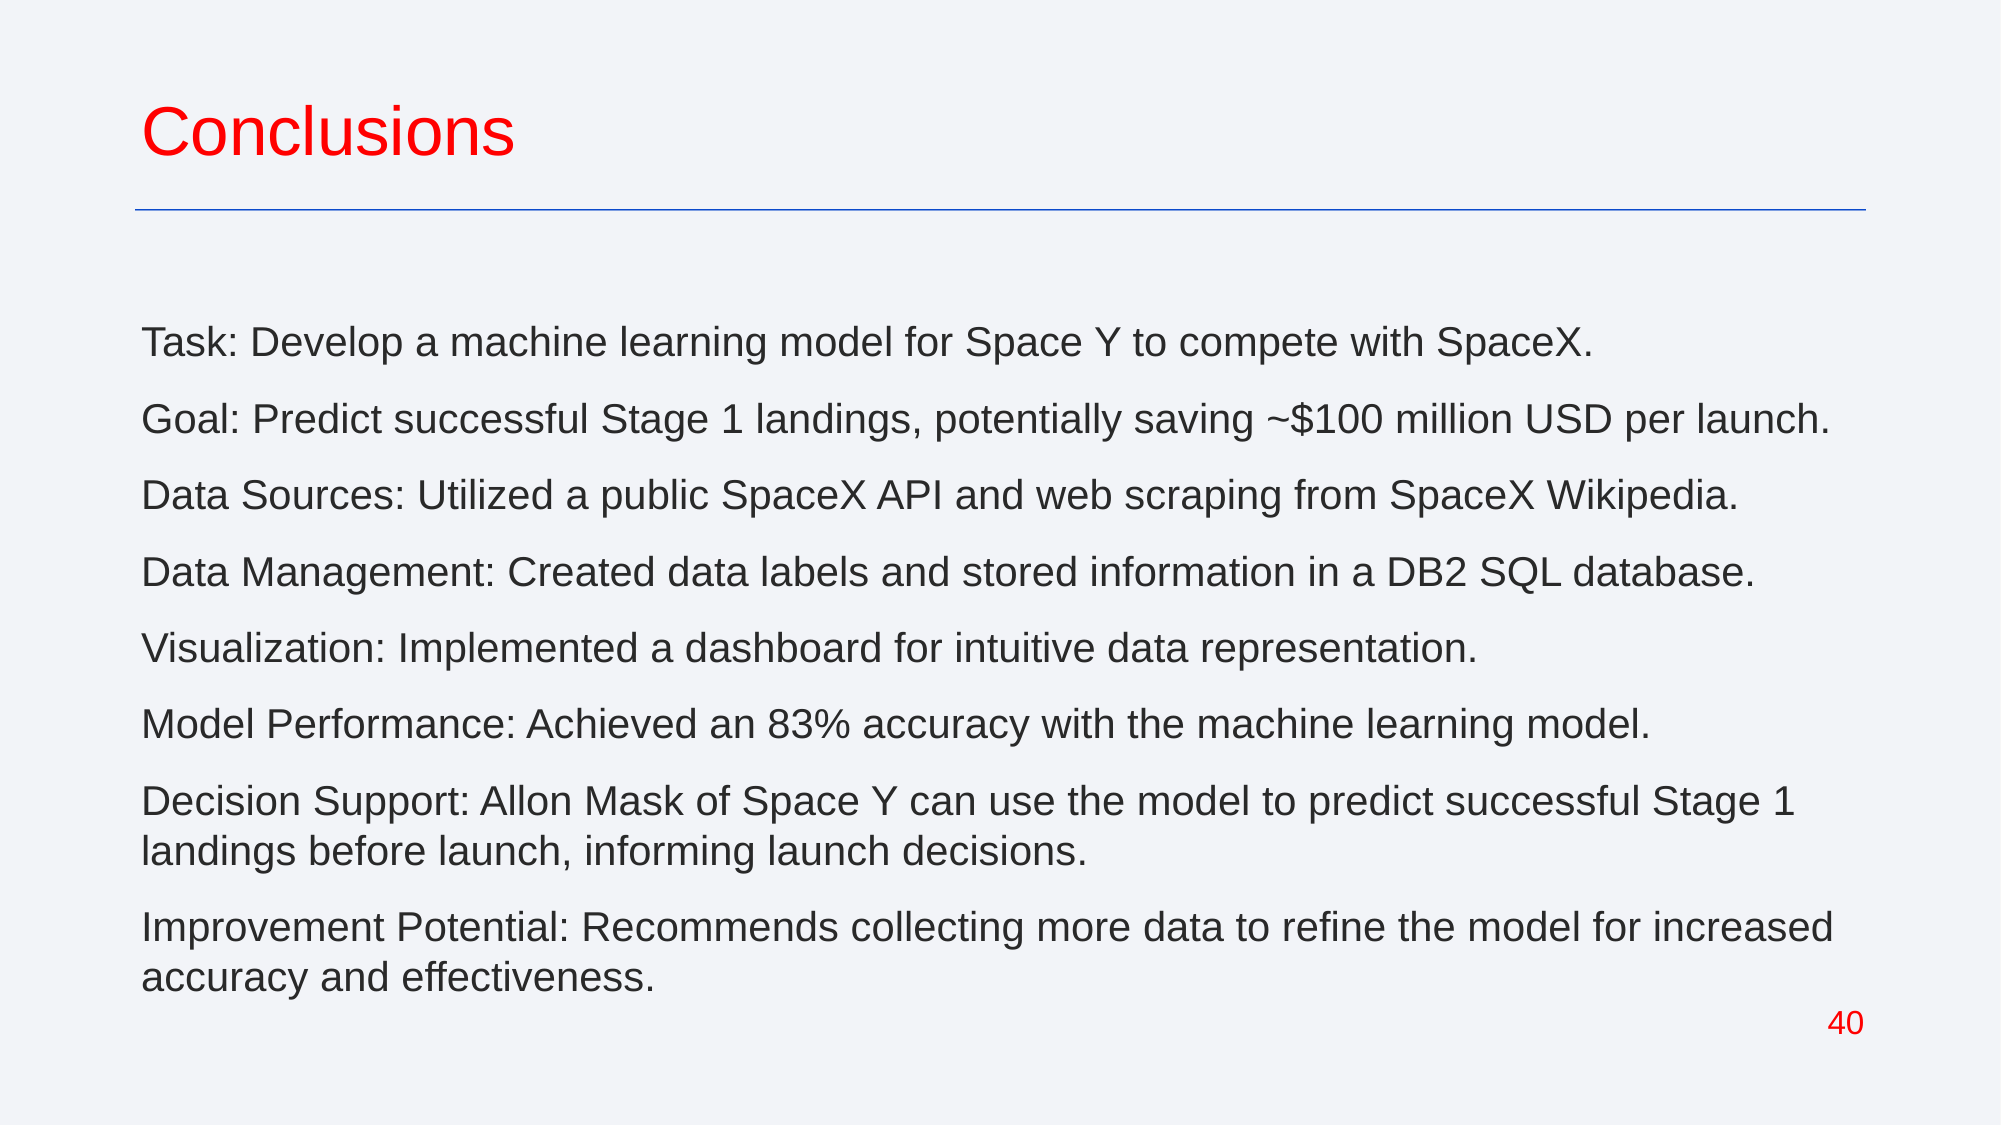

Conclusions
Task: Develop a machine learning model for Space Y to compete with SpaceX.
Goal: Predict successful Stage 1 landings, potentially saving ~$100 million USD per launch.
Data Sources: Utilized a public SpaceX API and web scraping from SpaceX Wikipedia.
Data Management: Created data labels and stored information in a DB2 SQL database.
Visualization: Implemented a dashboard for intuitive data representation.
Model Performance: Achieved an 83% accuracy with the machine learning model.
Decision Support: Allon Mask of Space Y can use the model to predict successful Stage 1 landings before launch, informing launch decisions.
Improvement Potential: Recommends collecting more data to refine the model for increased accuracy and effectiveness.

40